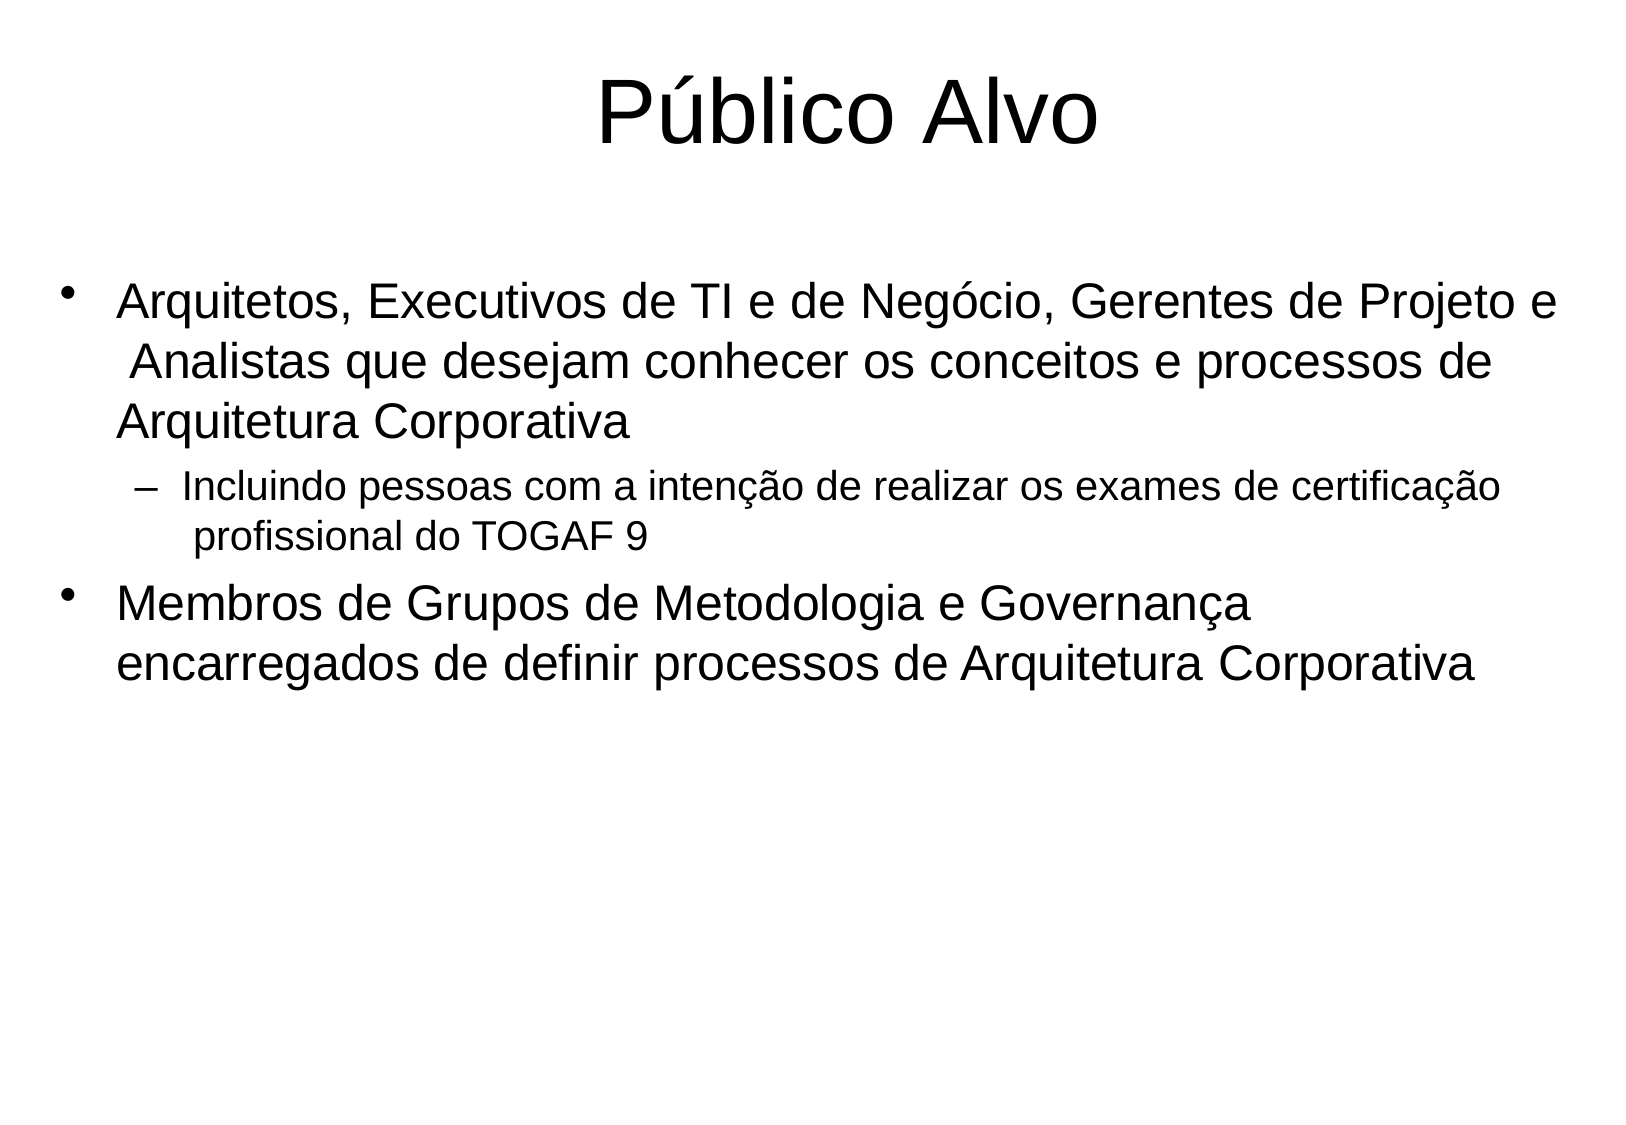

# Público Alvo
Arquitetos, Executivos de TI e de Negócio, Gerentes de Projeto e  Analistas que desejam conhecer os conceitos e processos de  Arquitetura Corporativa
–	Incluindo pessoas com a intenção de realizar os exames de certificação  profissional do TOGAF 9
Membros de Grupos de Metodologia e Governança  encarregados de definir processos de Arquitetura Corporativa